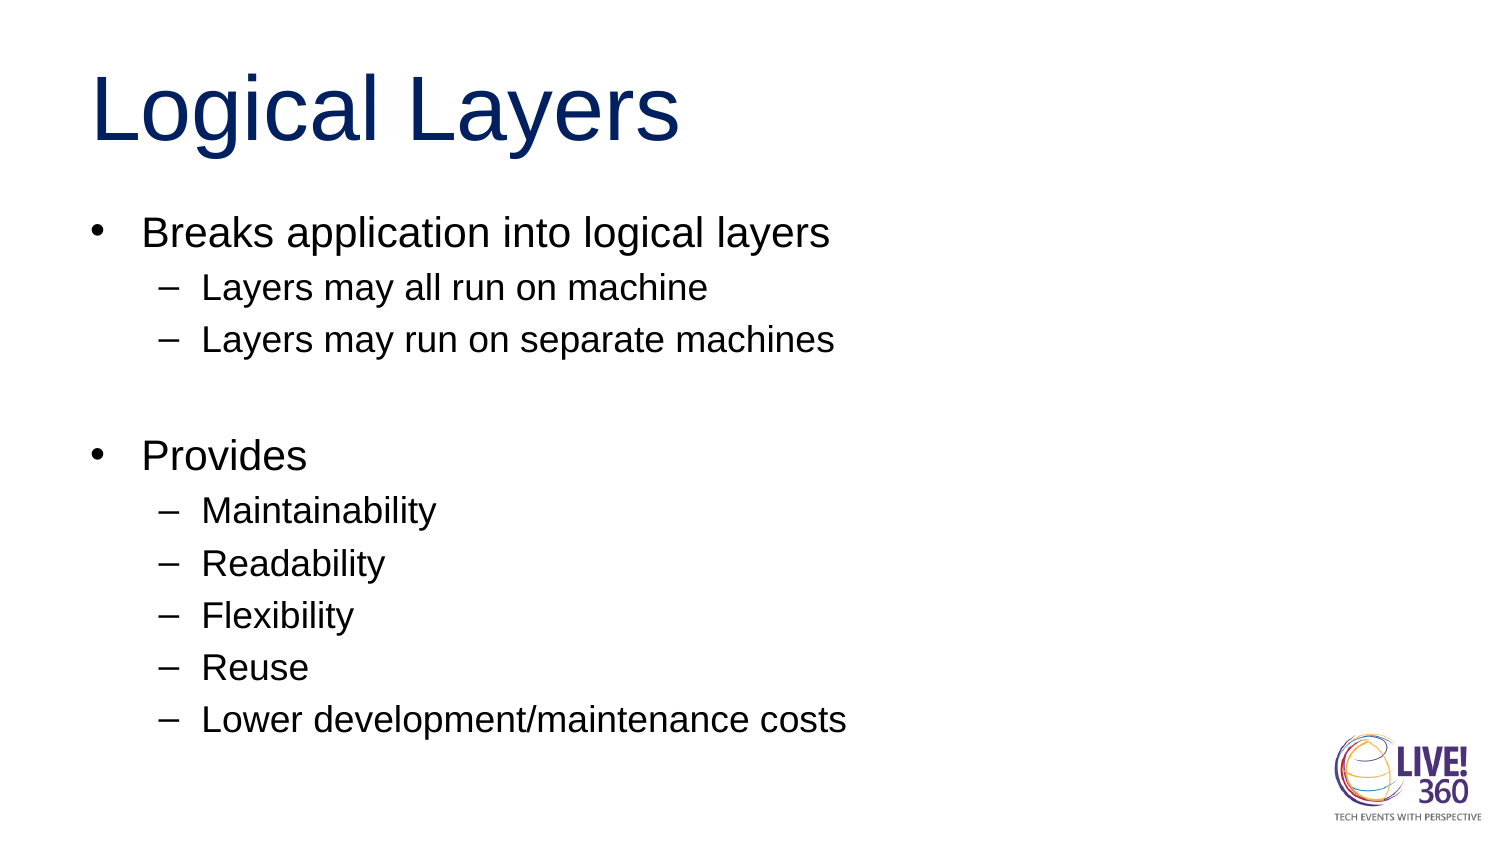

# Logical Layers
Breaks application into logical layers
Layers may all run on machine
Layers may run on separate machines

Provides
Maintainability
Readability
Flexibility
Reuse
Lower development/maintenance costs